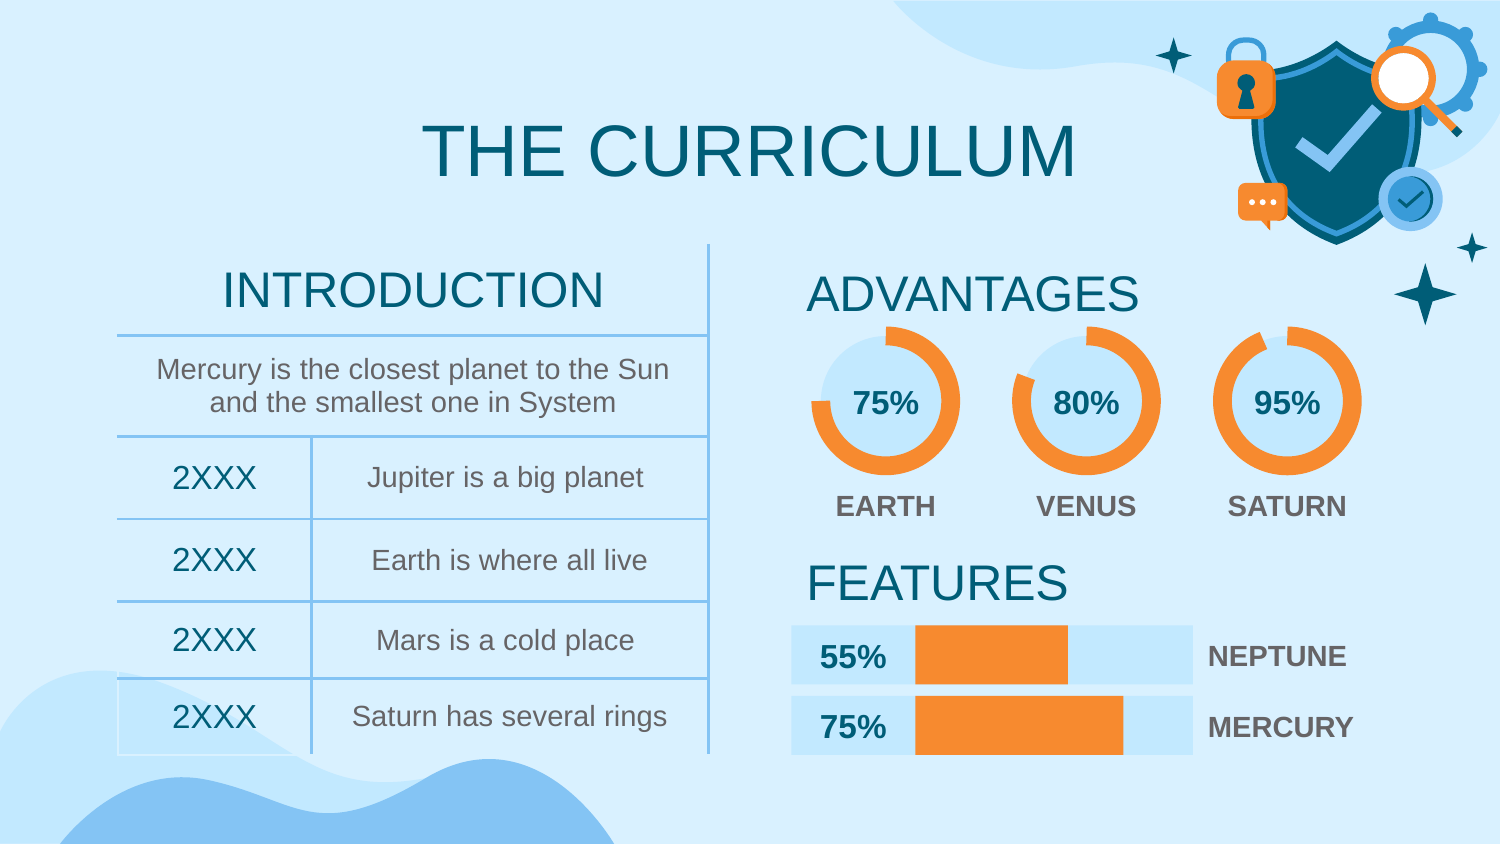

# THE CURRICULUM
| INTRODUCTION |  |
| --- | --- |
| Mercury is the closest planet to the Sun and the smallest one in System |  |
| 2XXX | Jupiter is a big planet |
| 2XXX | Earth is where all live |
| 2XXX | Mars is a cold place |
| 2XXX | Saturn has several rings |
ADVANTAGES

75%
80%
95%
EARTH
VENUS
SATURN
FEATURES

NEPTUNE
55%

MERCURY
75%